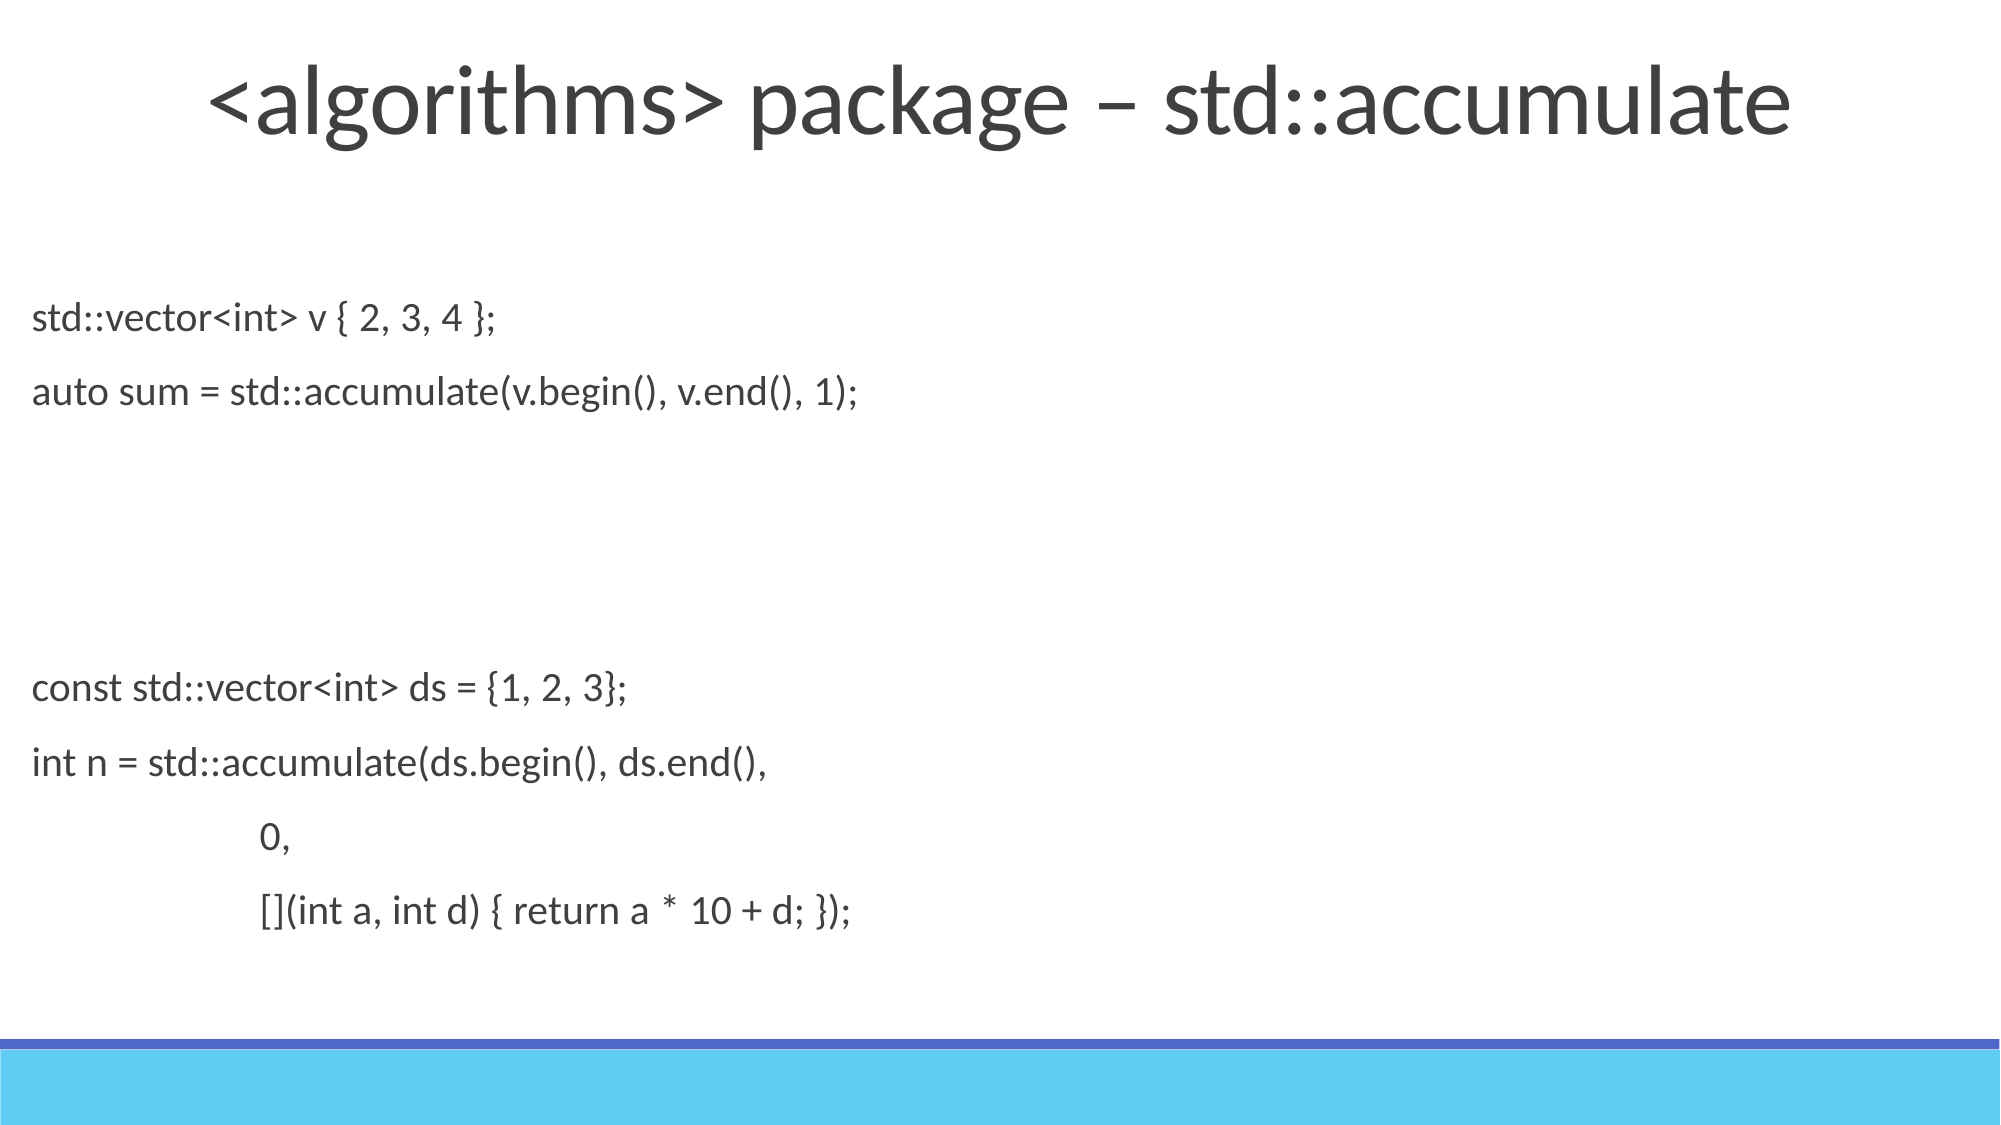

# <algorithms> package – std::accumulate
std::vector<int> v { 2, 3, 4 };
auto sum = std::accumulate(v.begin(), v.end(), 1);

const std::vector<int> ds = {1, 2, 3};
int n = std::accumulate(ds.begin(), ds.end(),
                        0,
                        [](int a, int d) { return a * 10 + d; });